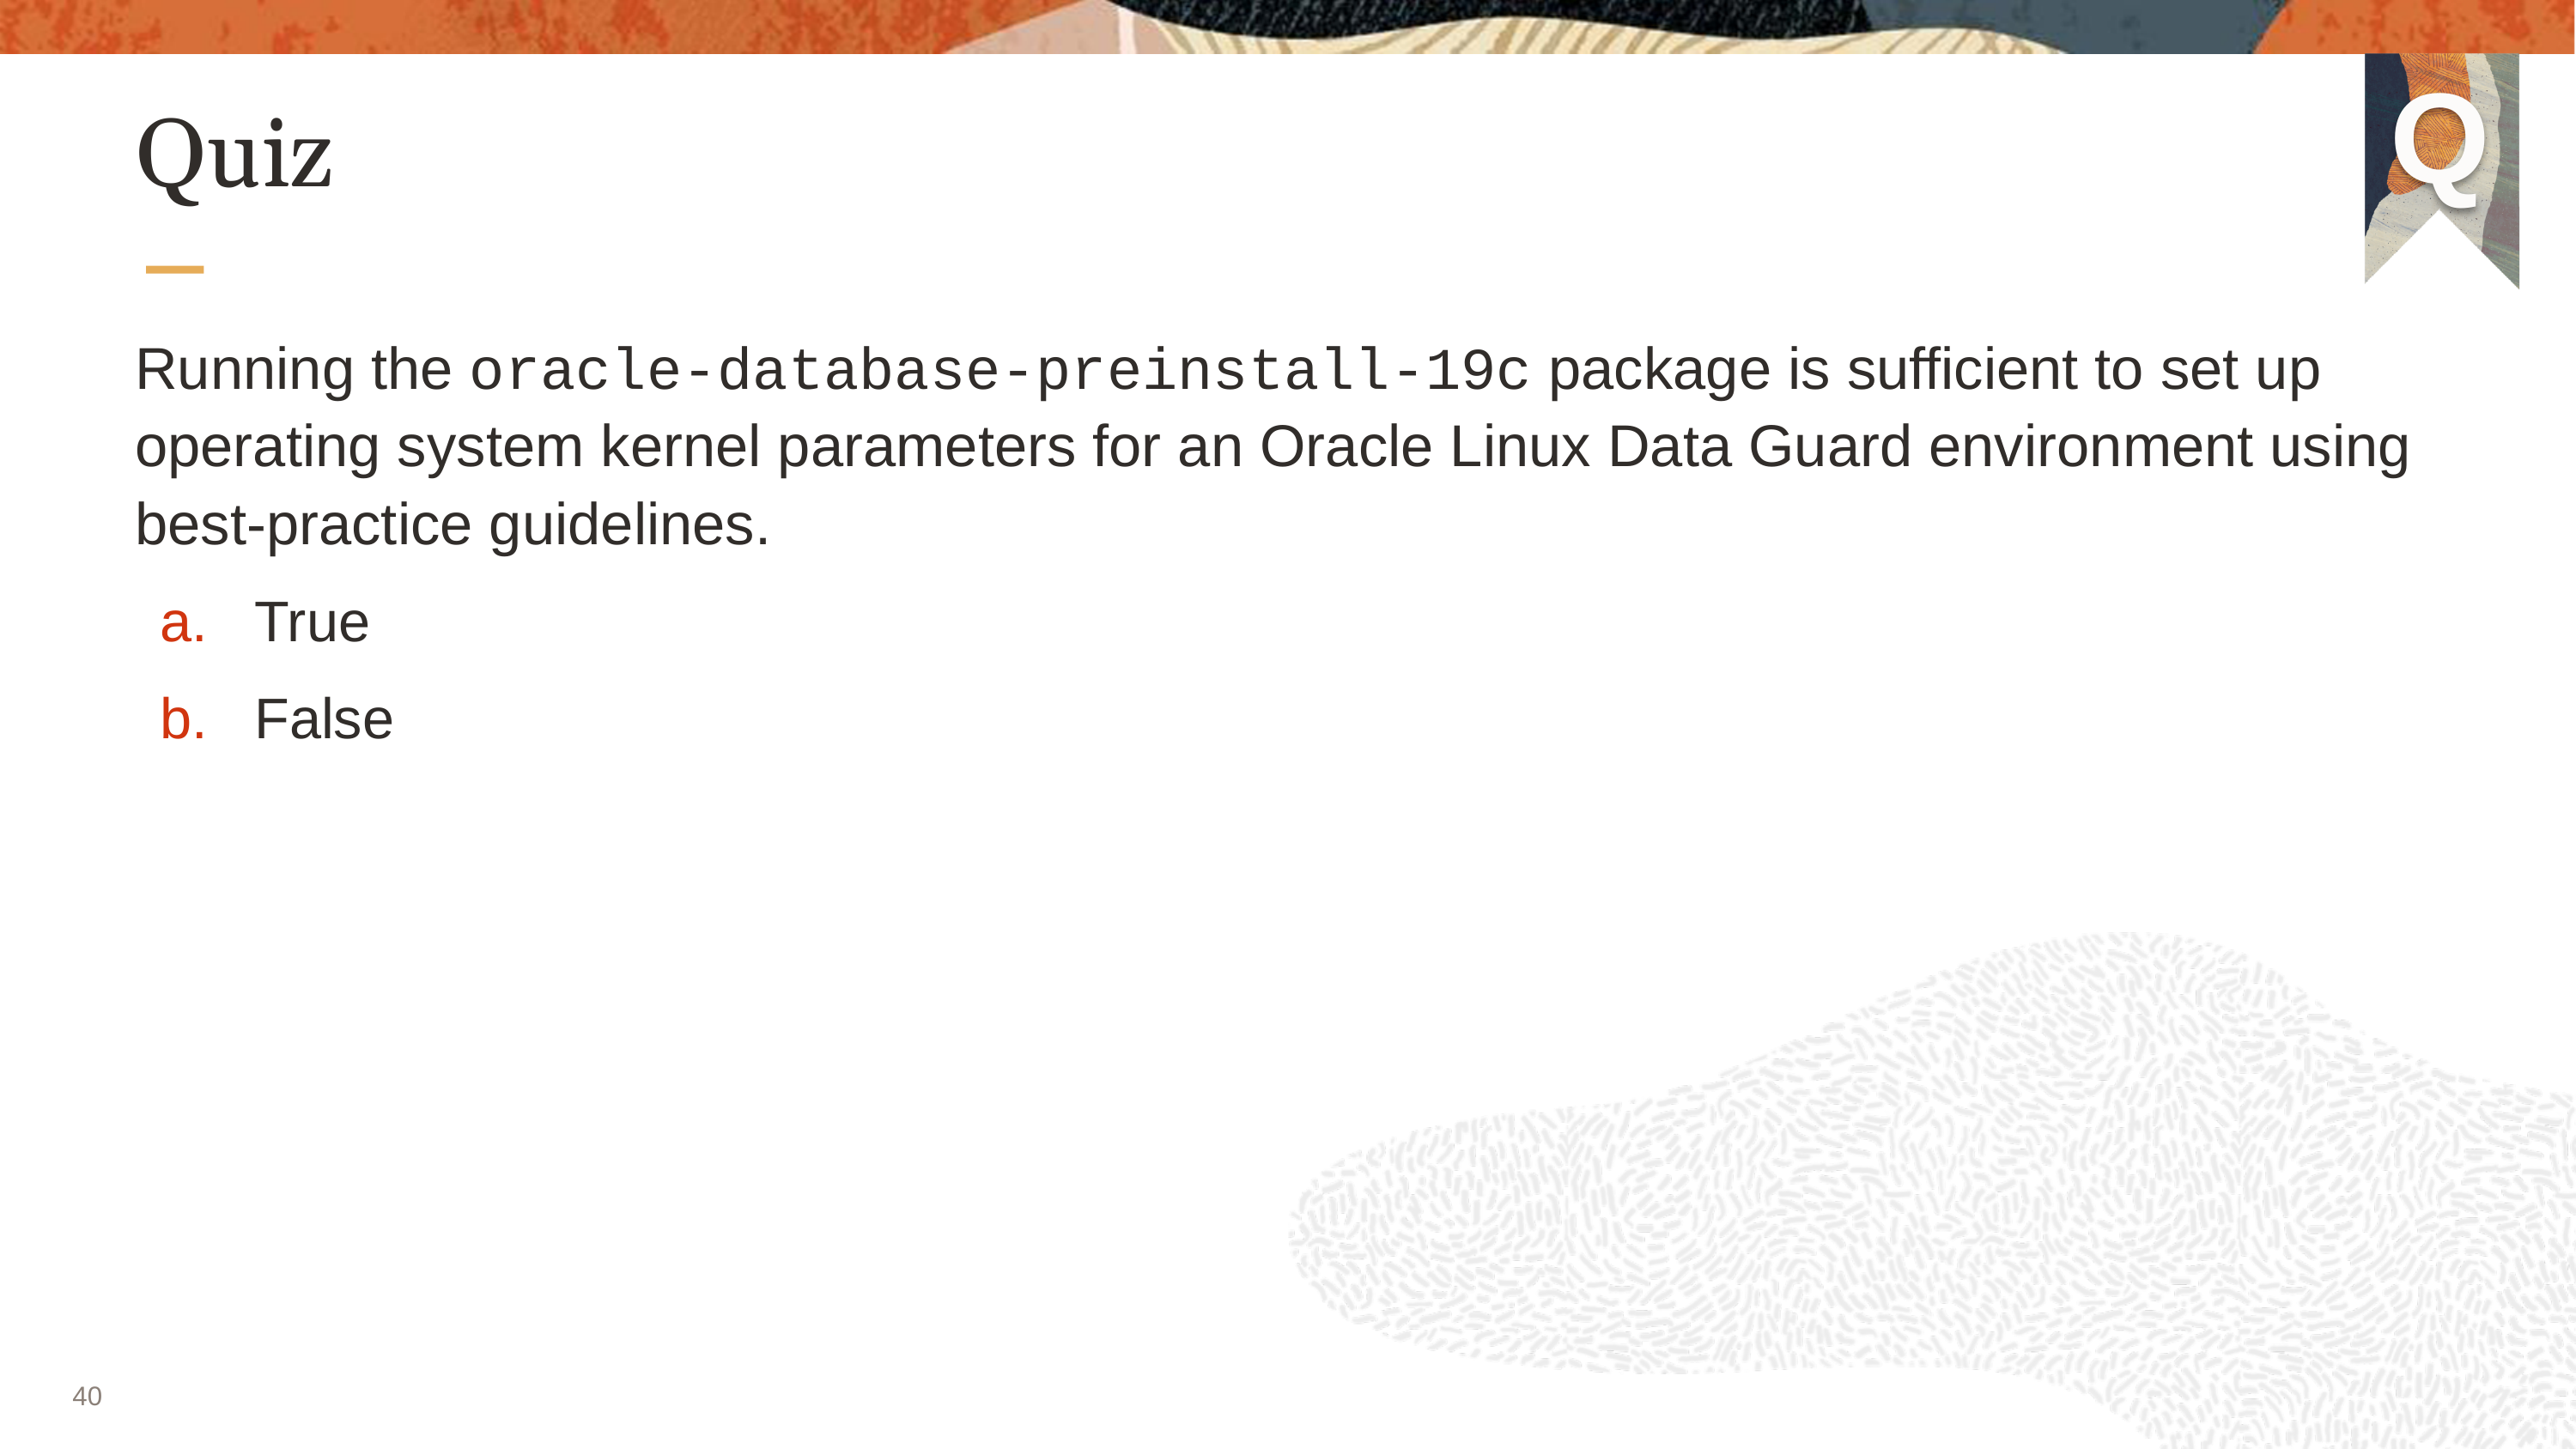

# Quiz
Running the oracle-database-preinstall-19c package is sufficient to set up operating system kernel parameters for an Oracle Linux Data Guard environment using best-practice guidelines.
True
False